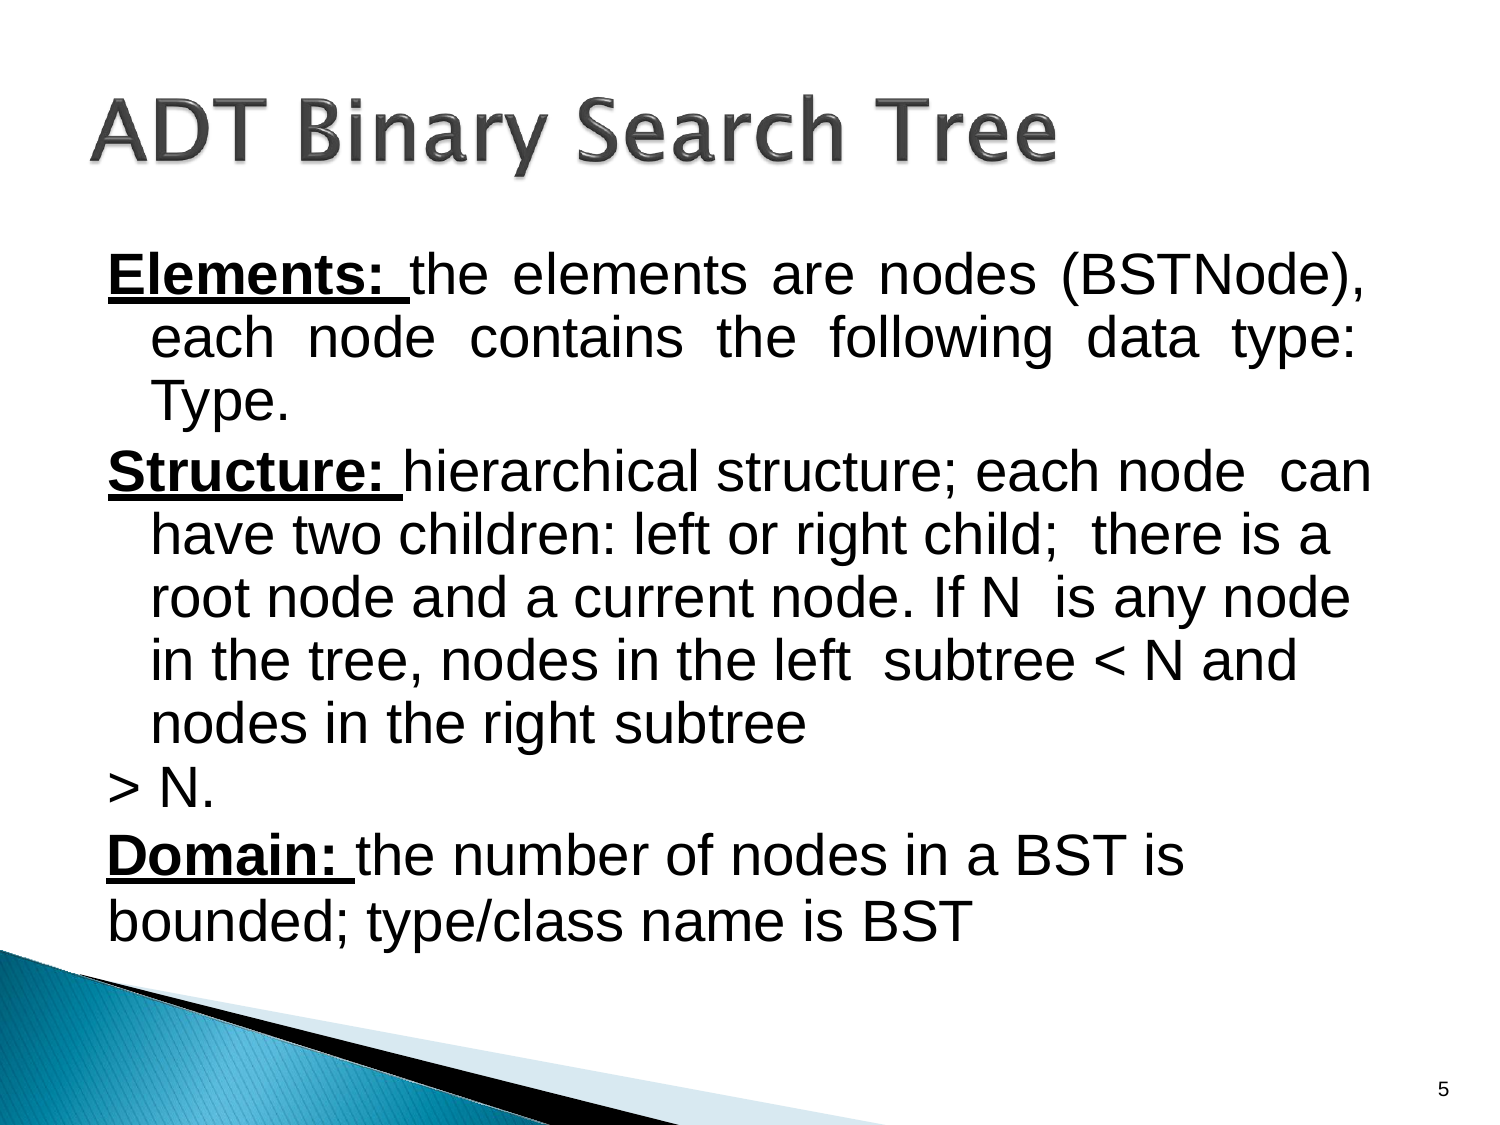

Elements: the elements are nodes (BSTNode),  each node contains the following data type:  Type.
Structure: hierarchical structure; each node  can have two children: left or right child;  there is a root node and a current node. If N  is any node in the tree, nodes in the left  subtree < N and nodes in the right subtree
> N.
Domain: the number of nodes in a BST is
bounded; type/class name is BST
5